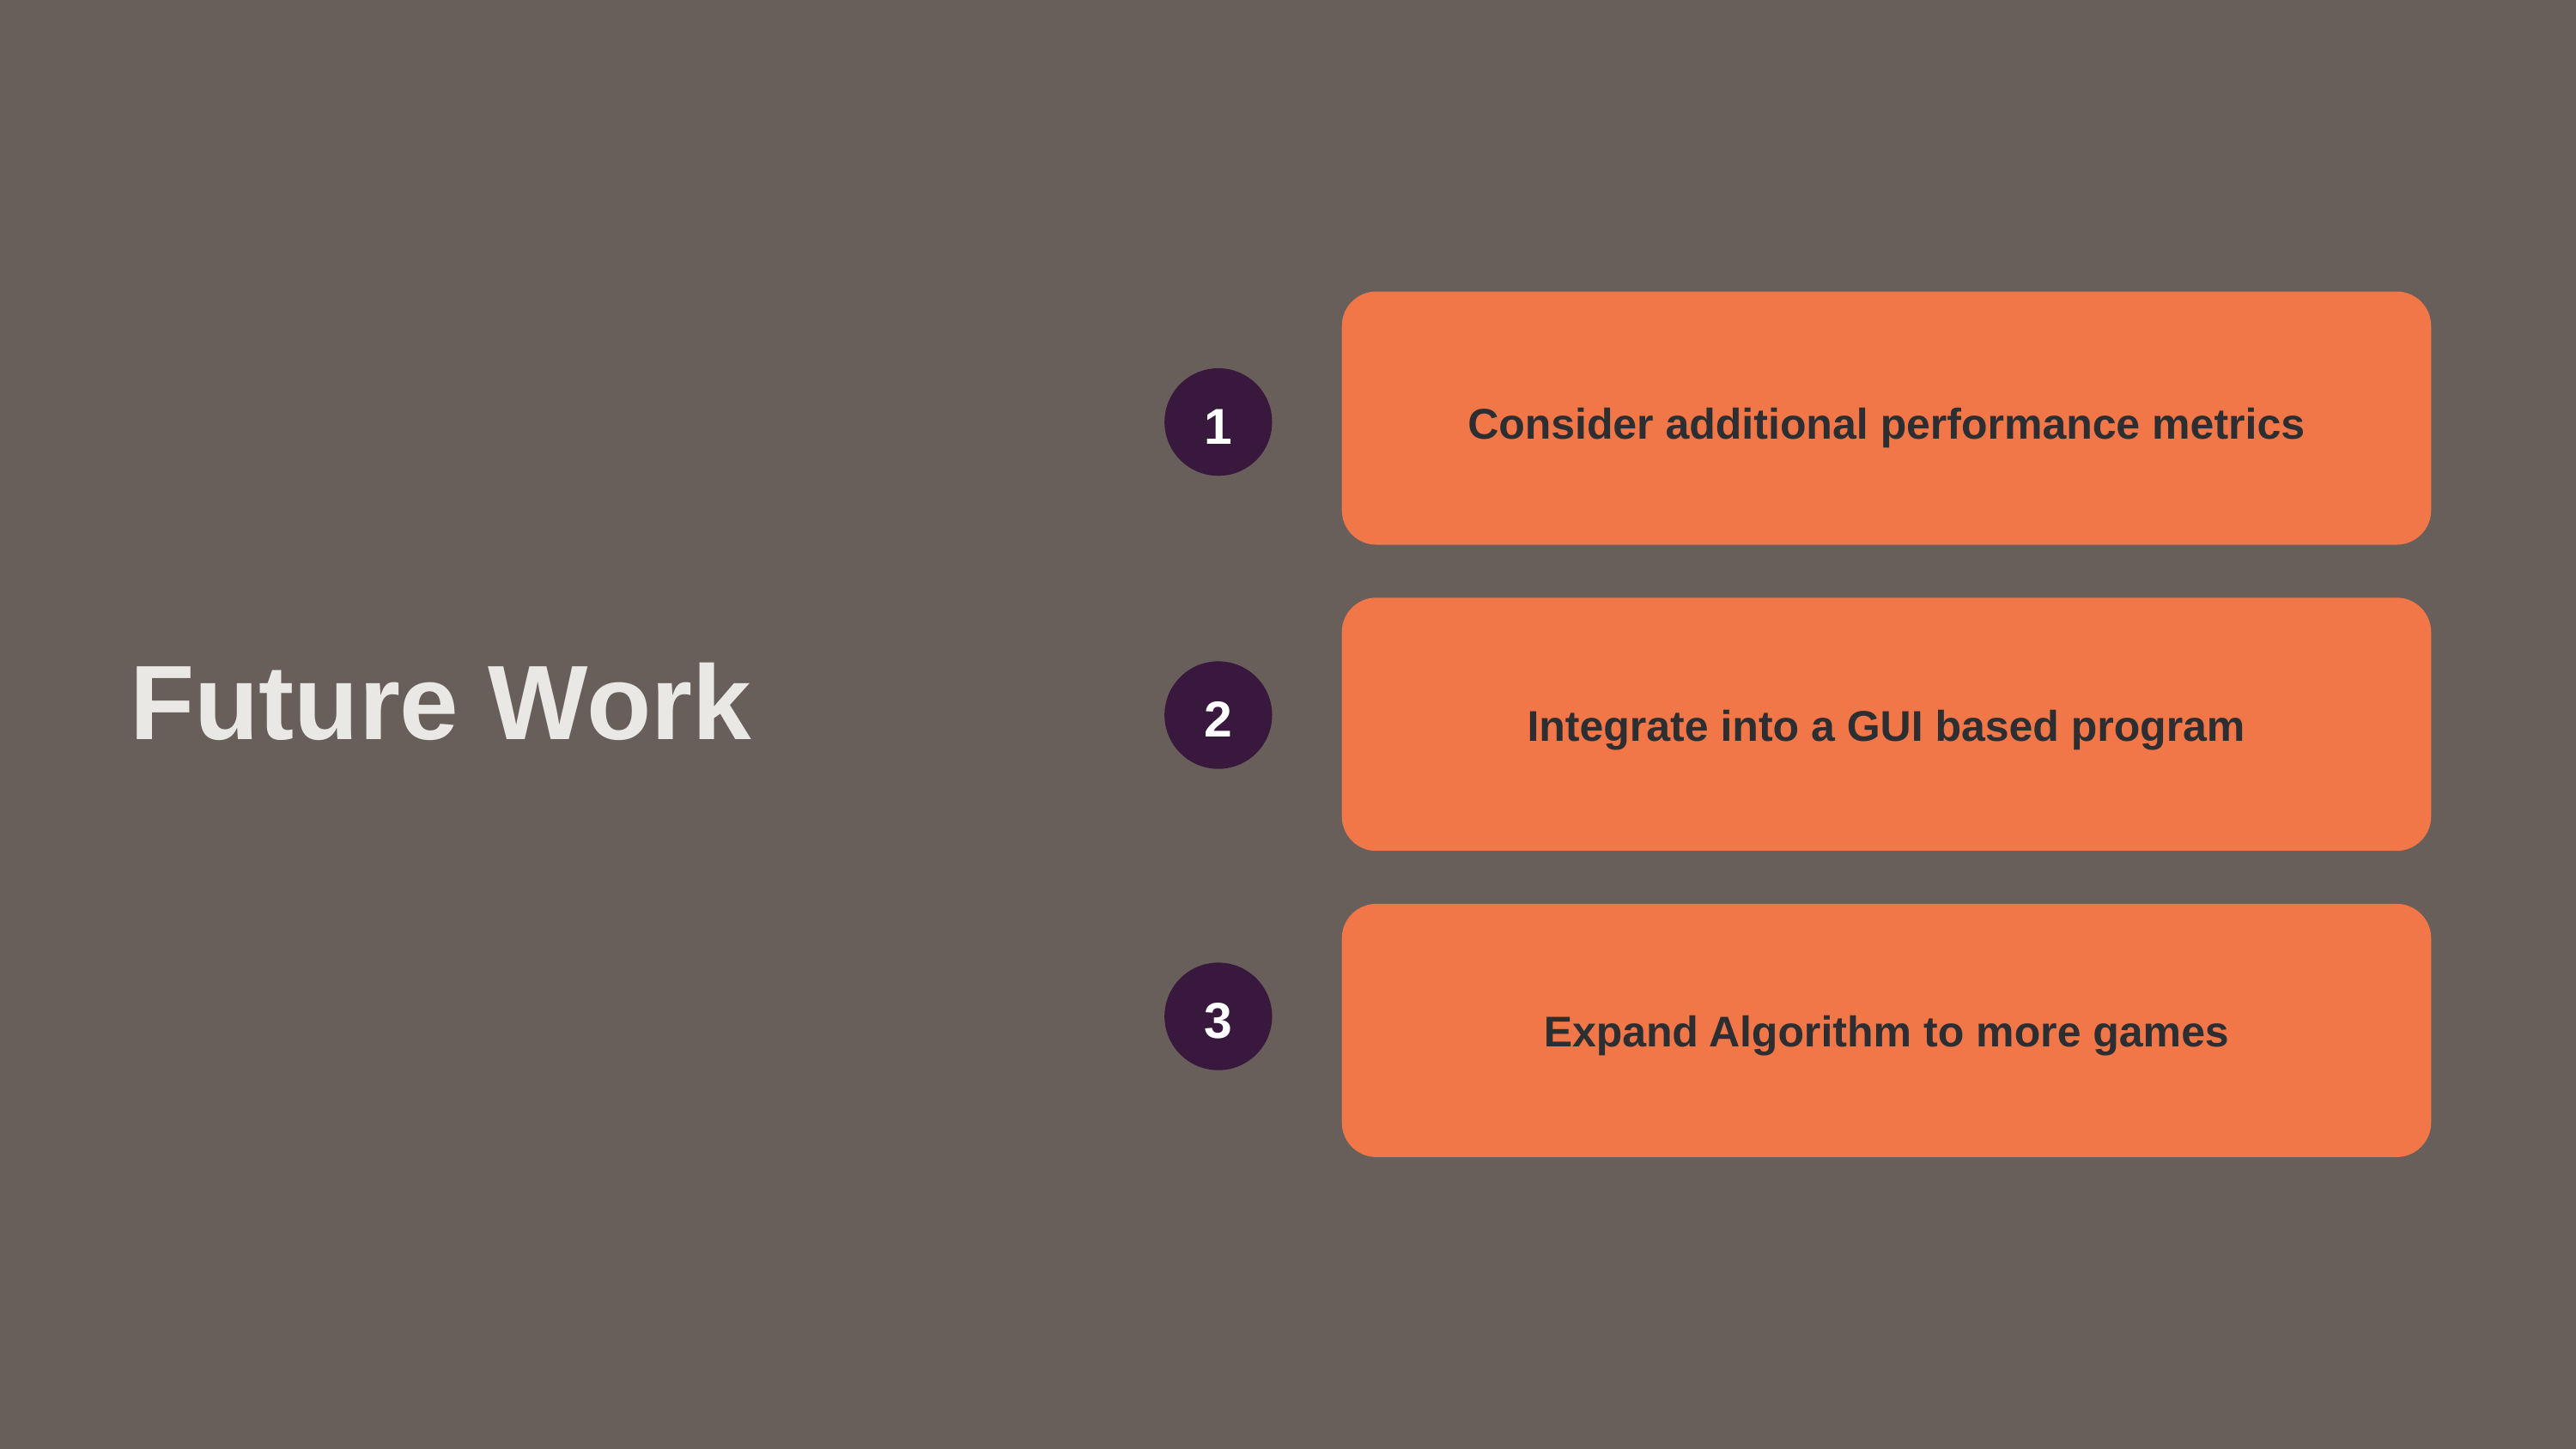

1
Consider additional performance metrics

Future Work

2
Integrate into a GUI based program

3
Expand Algorithm to more games